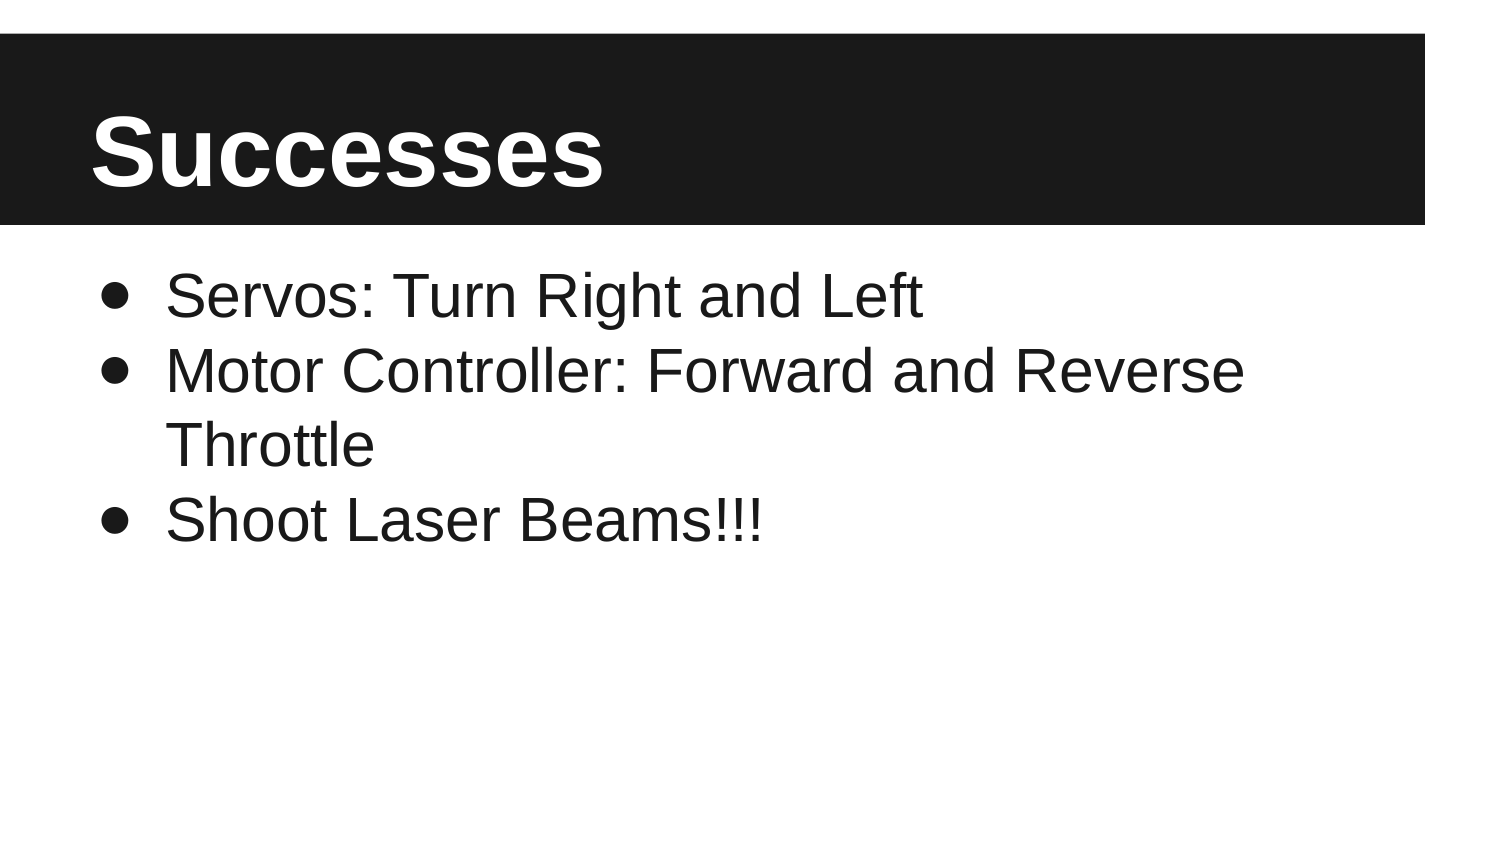

# Successes
Servos: Turn Right and Left
Motor Controller: Forward and Reverse Throttle
Shoot Laser Beams!!!